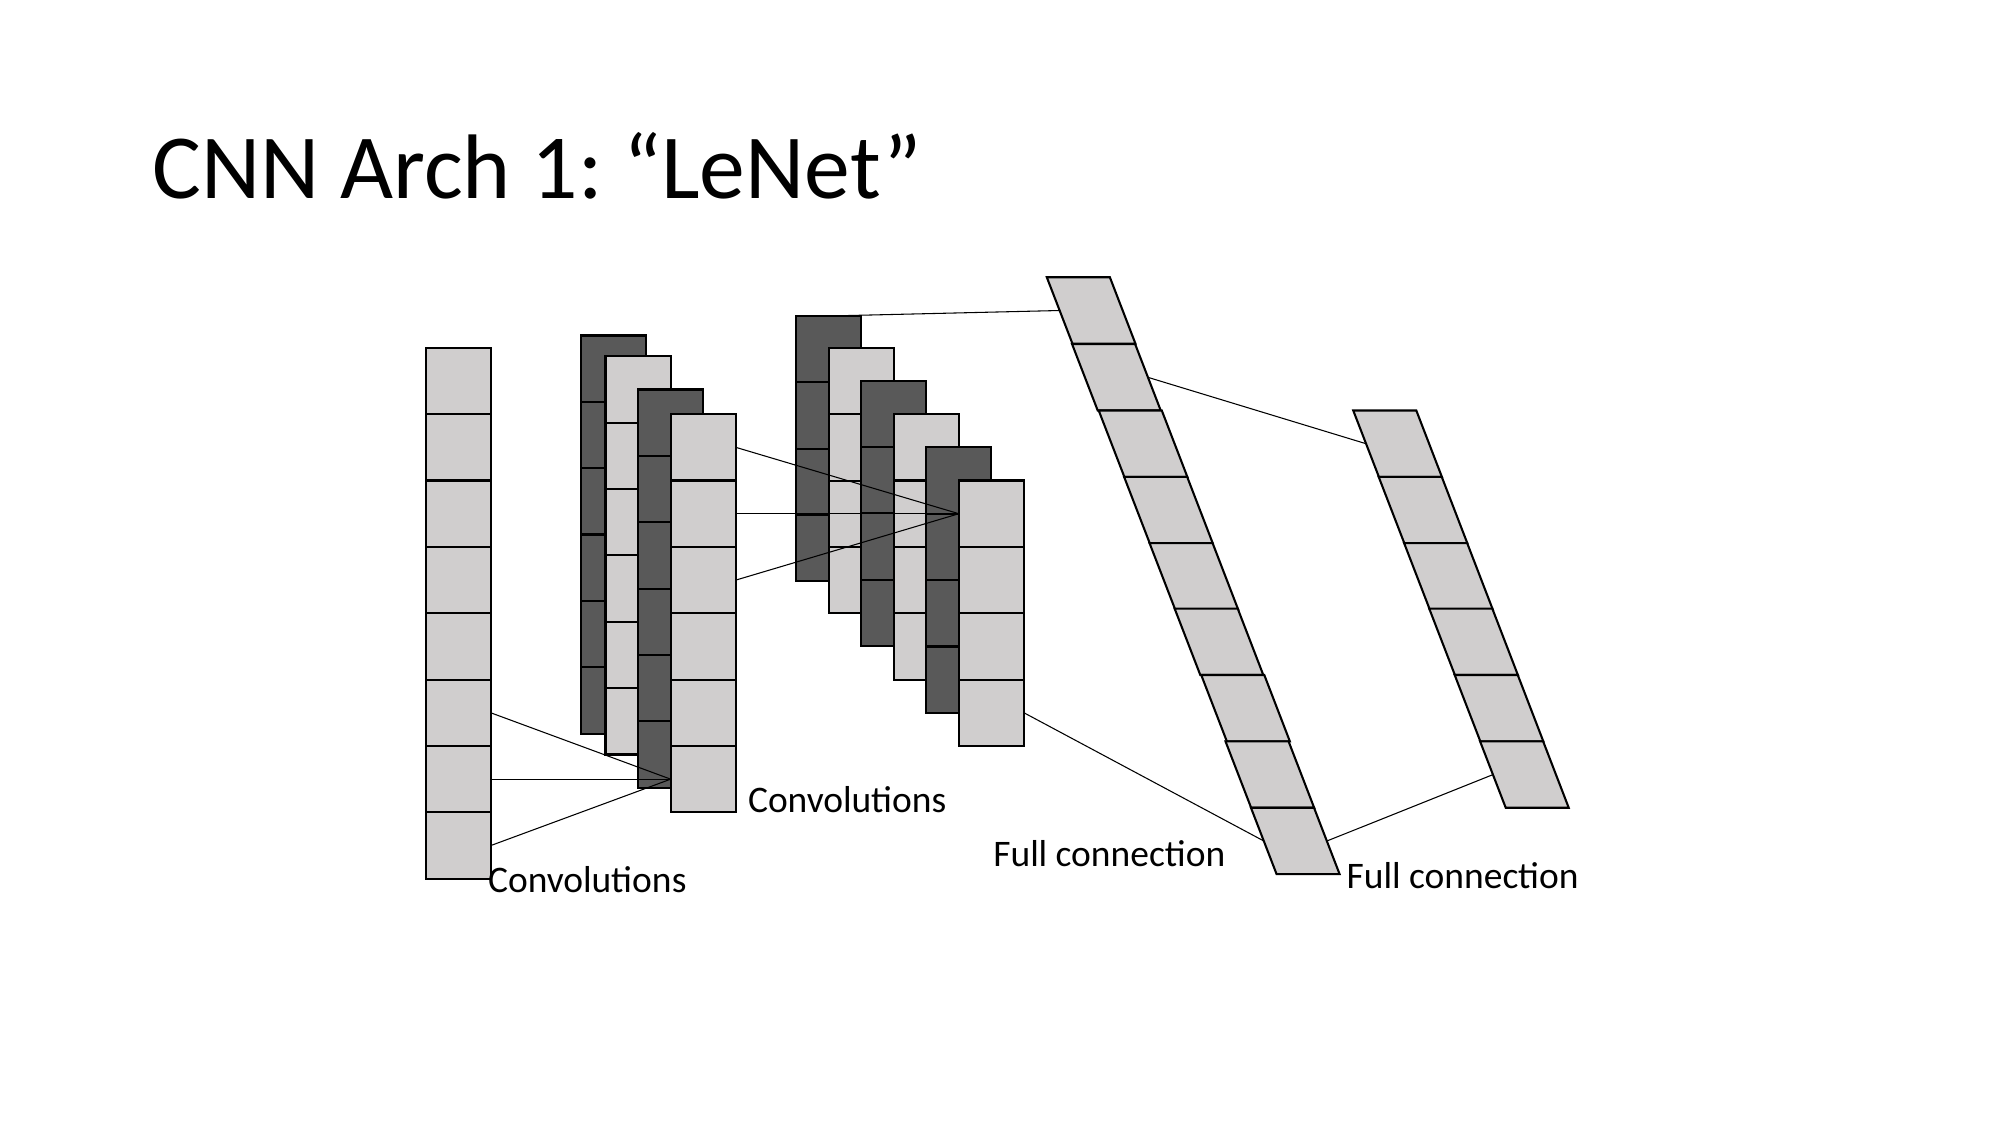

# CNN Arch 1: “LeNet”

Convolutions

Full connection
Full connection
Convolutions